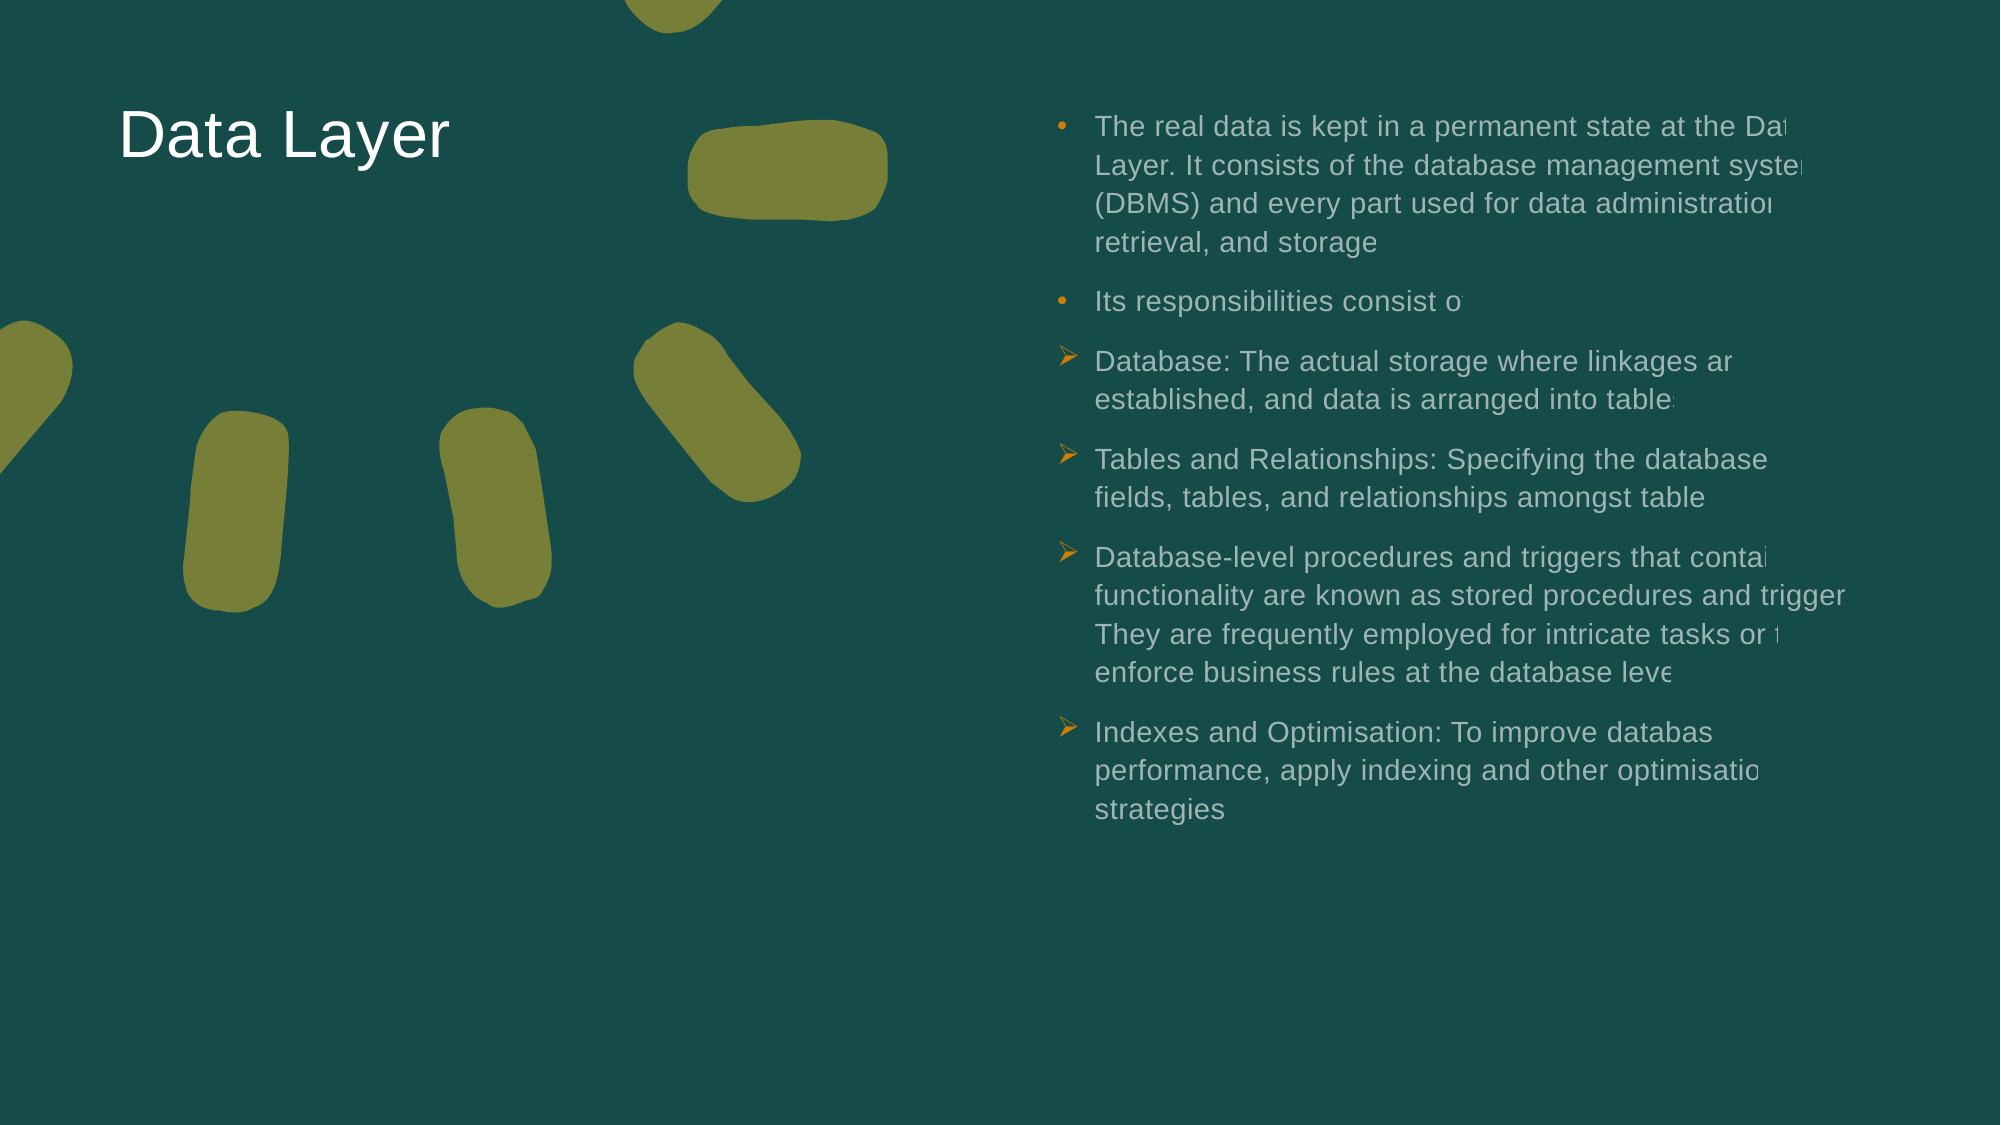

# Data Layer
The real data is kept in a permanent state at the Data Layer. It consists of the database management system (DBMS) and every part used for data administration, retrieval, and storage.
Its responsibilities consist of:
Database: The actual storage where linkages are established, and data is arranged into tables,
Tables and Relationships: Specifying the database's fields, tables, and relationships amongst tables,
Database-level procedures and triggers that contain functionality are known as stored procedures and triggers. They are frequently employed for intricate tasks or to enforce business rules at the database level,
Indexes and Optimisation: To improve database performance, apply indexing and other optimisation strategies.